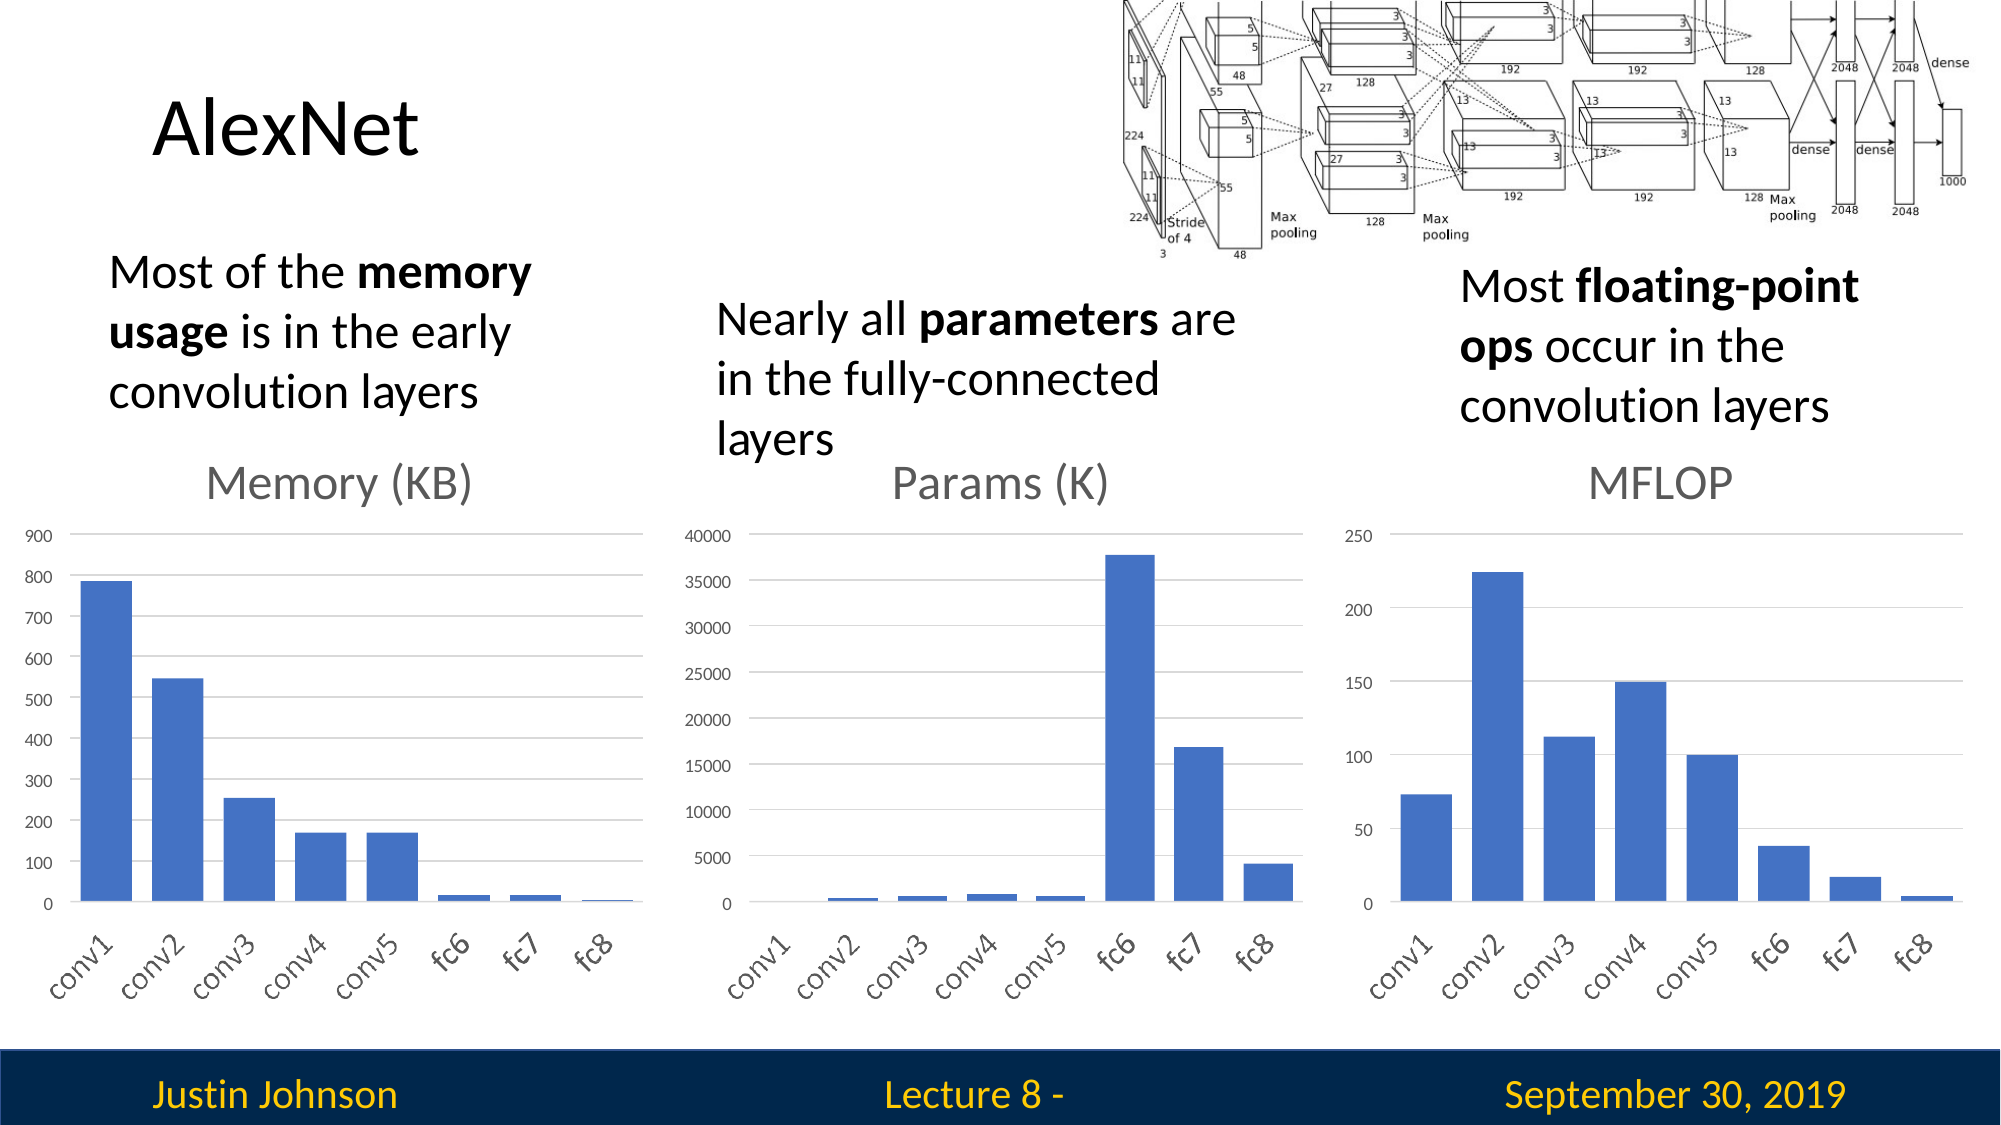

# AlexNet
Most of the memory usage is in the early convolution layers
Memory (KB)
Most floating-point ops occur in the convolution layers
MFLOP
Nearly all parameters are in the fully-connected layers
Params (K)
900
40000
250

800
35000

200
700

30000

600

25000
150

500

20000

400

100

15000

300

10000

200
50

5000

100

0
0
0

Justin Johnson
September 30, 2019
Lecture 8 - 304